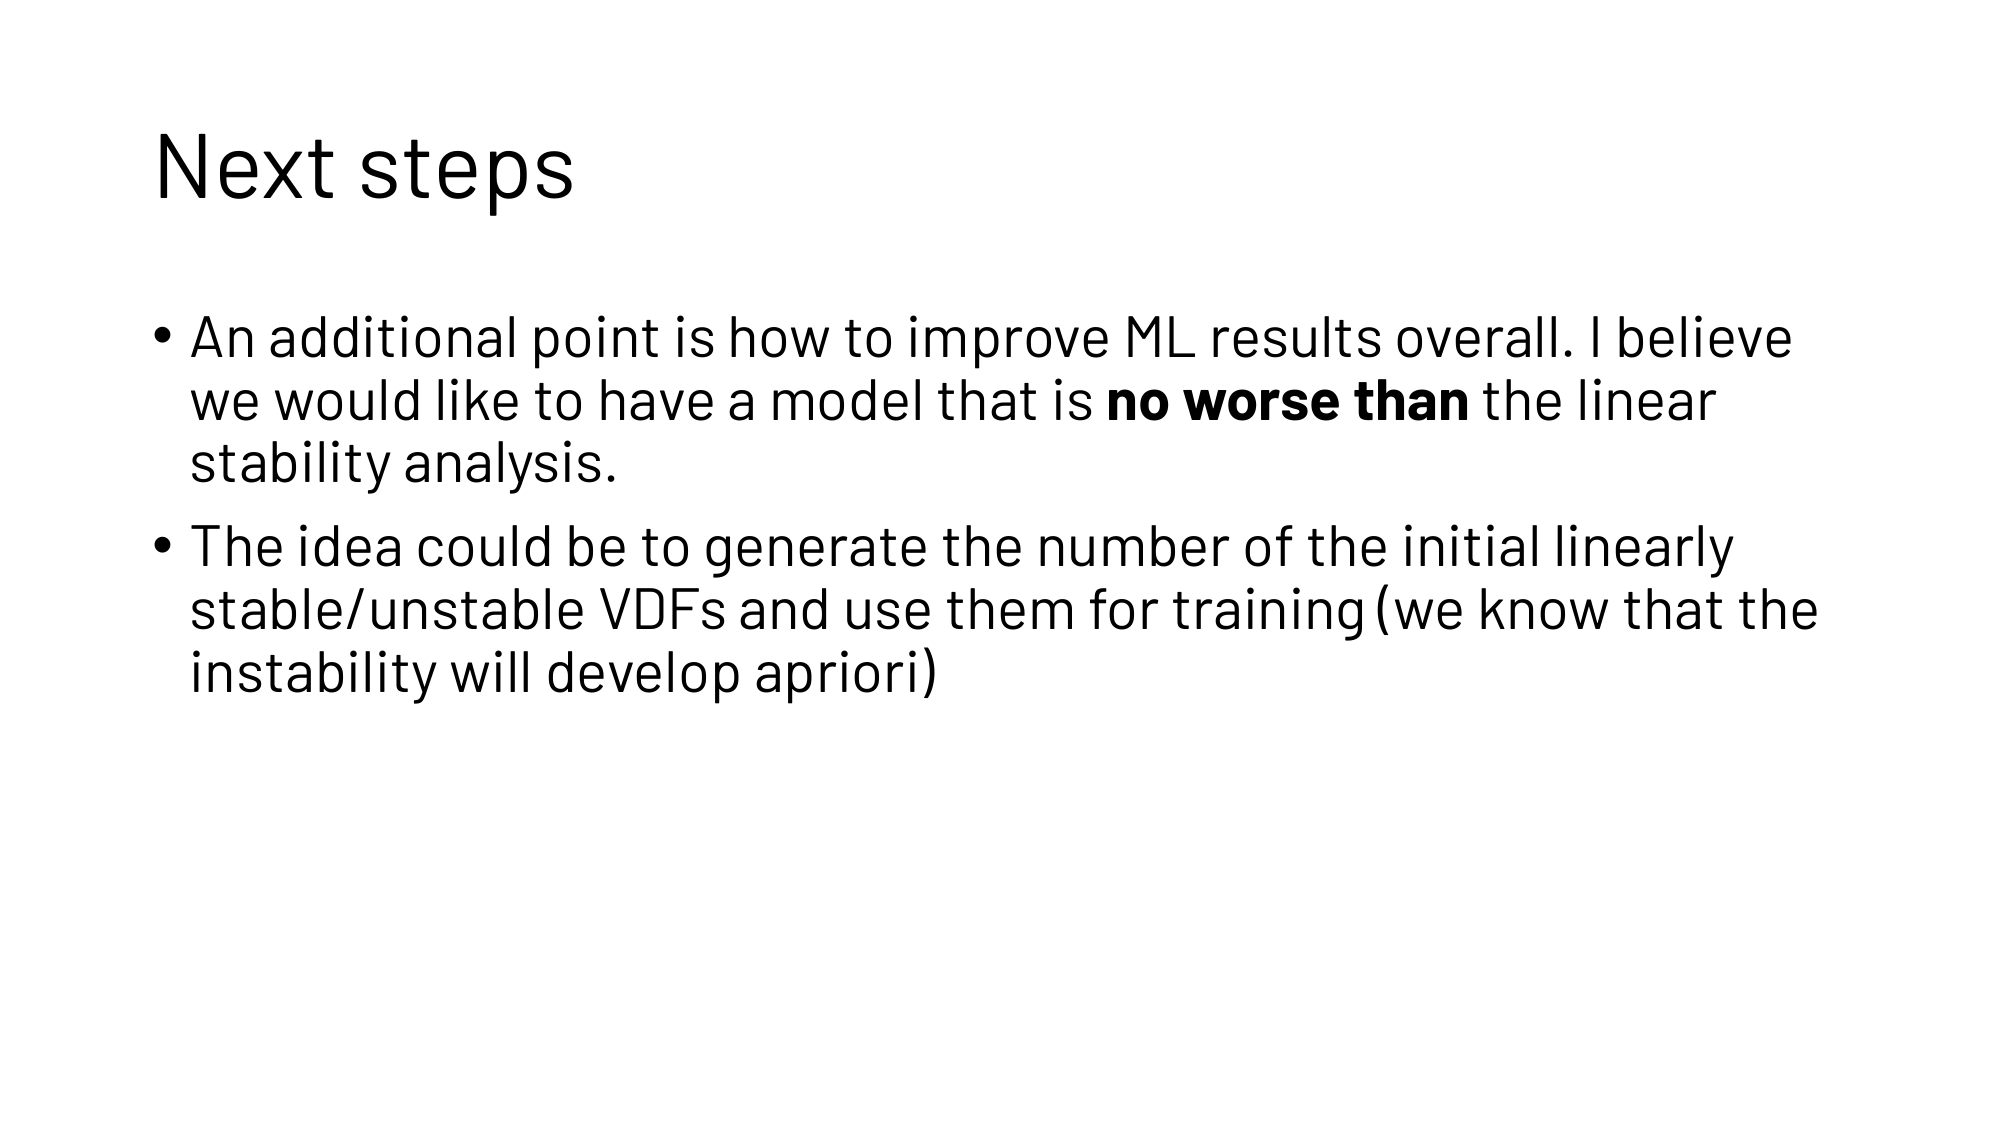

# Next steps
An additional point is how to improve ML results overall. I believe we would like to have a model that is no worse than the linear stability analysis.
The idea could be to generate the number of the initial linearly stable/unstable VDFs and use them for training (we know that the instability will develop apriori)